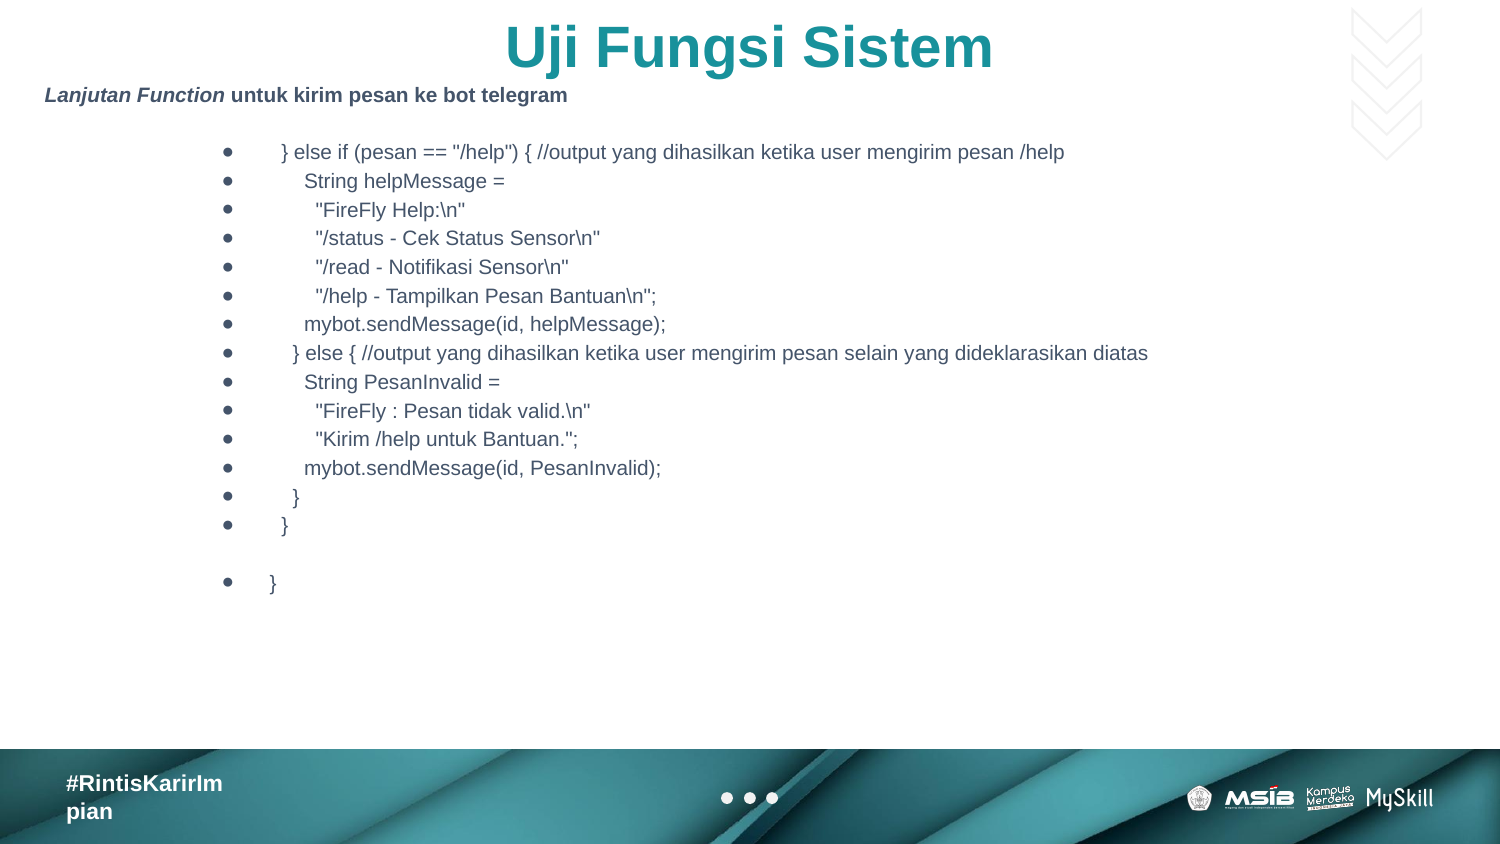

# Uji Fungsi Sistem

Lanjutan Function untuk kirim pesan ke bot telegram

  } else if (pesan == "/help") { //output yang dihasilkan ketika user mengirim pesan /help
      String helpMessage =
        "FireFly Help:\n"
        "/status - Cek Status Sensor\n"
        "/read - Notifikasi Sensor\n"
        "/help - Tampilkan Pesan Bantuan\n";
      mybot.sendMessage(id, helpMessage);
    } else { //output yang dihasilkan ketika user mengirim pesan selain yang dideklarasikan diatas
      String PesanInvalid =
        "FireFly : Pesan tidak valid.\n"
        "Kirim /help untuk Bantuan.";
      mybot.sendMessage(id, PesanInvalid);
    }
  }

}